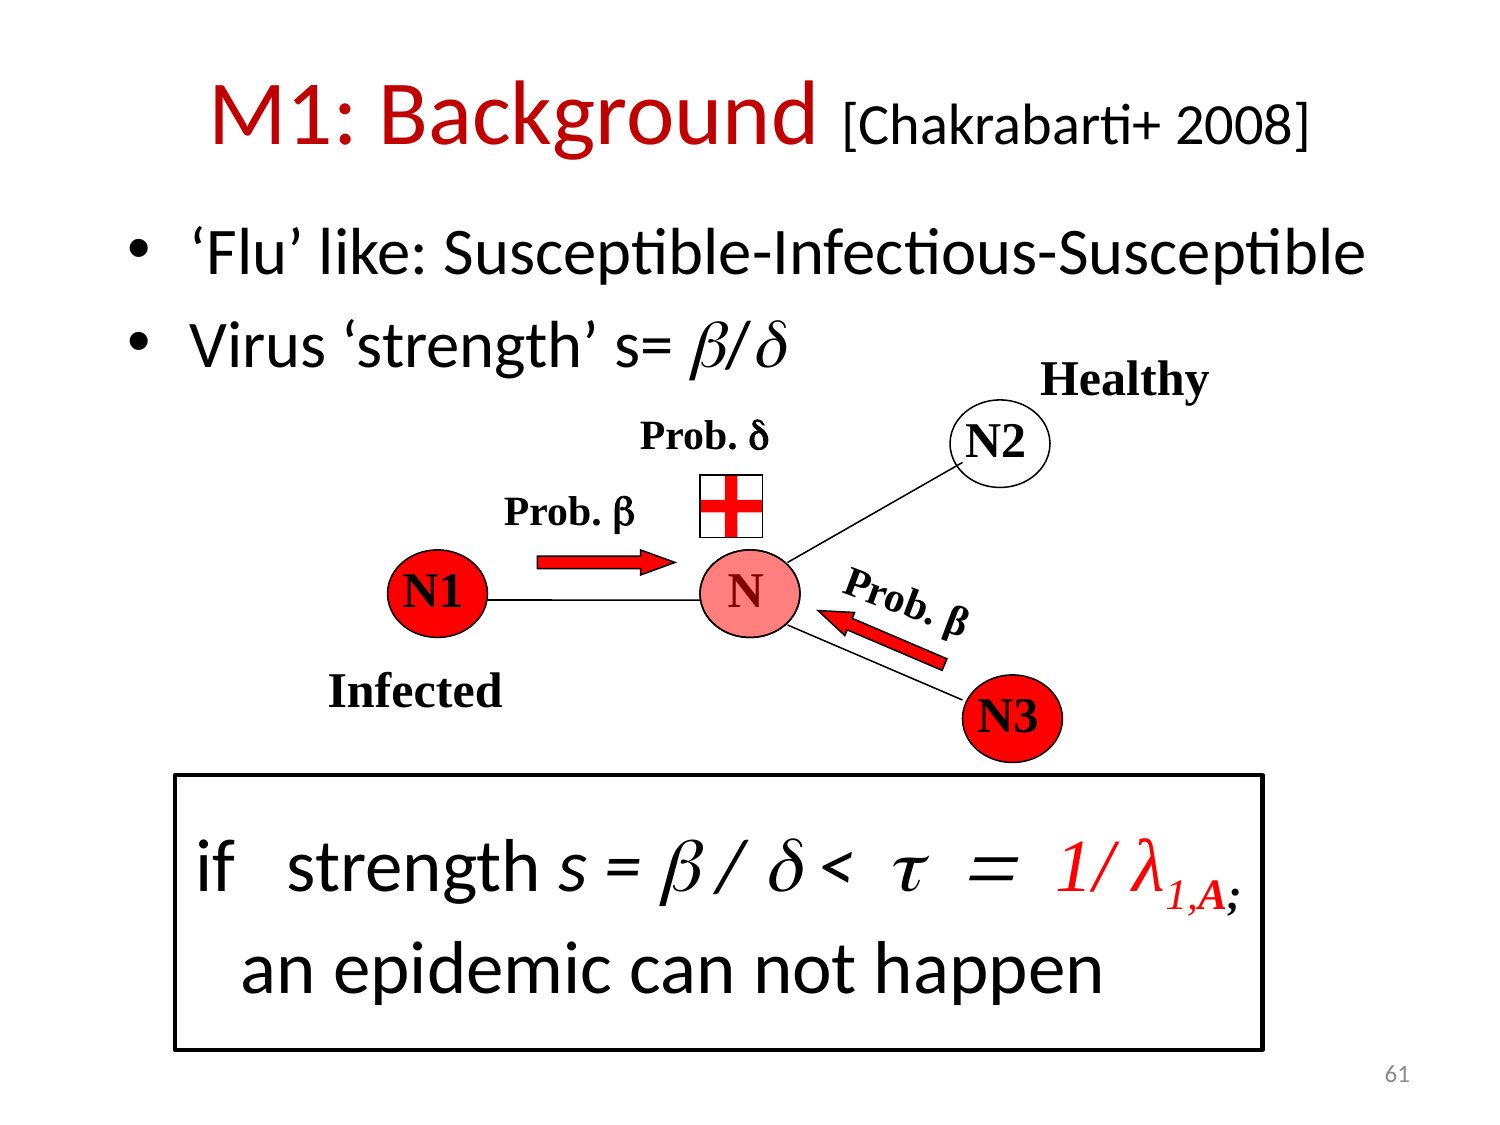

# M1: Background [Chakrabarti+ 2008]
‘Flu’ like: Susceptible-Infectious-Susceptible
Virus ‘strength’ s= β/δ
Healthy
Prob. δ

N2

Prob. β

Prob. β

N1

N

Infected

N3
if   strength s = β / δ <  τ = 1/ λ1,A;
   an epidemic can not happen
61